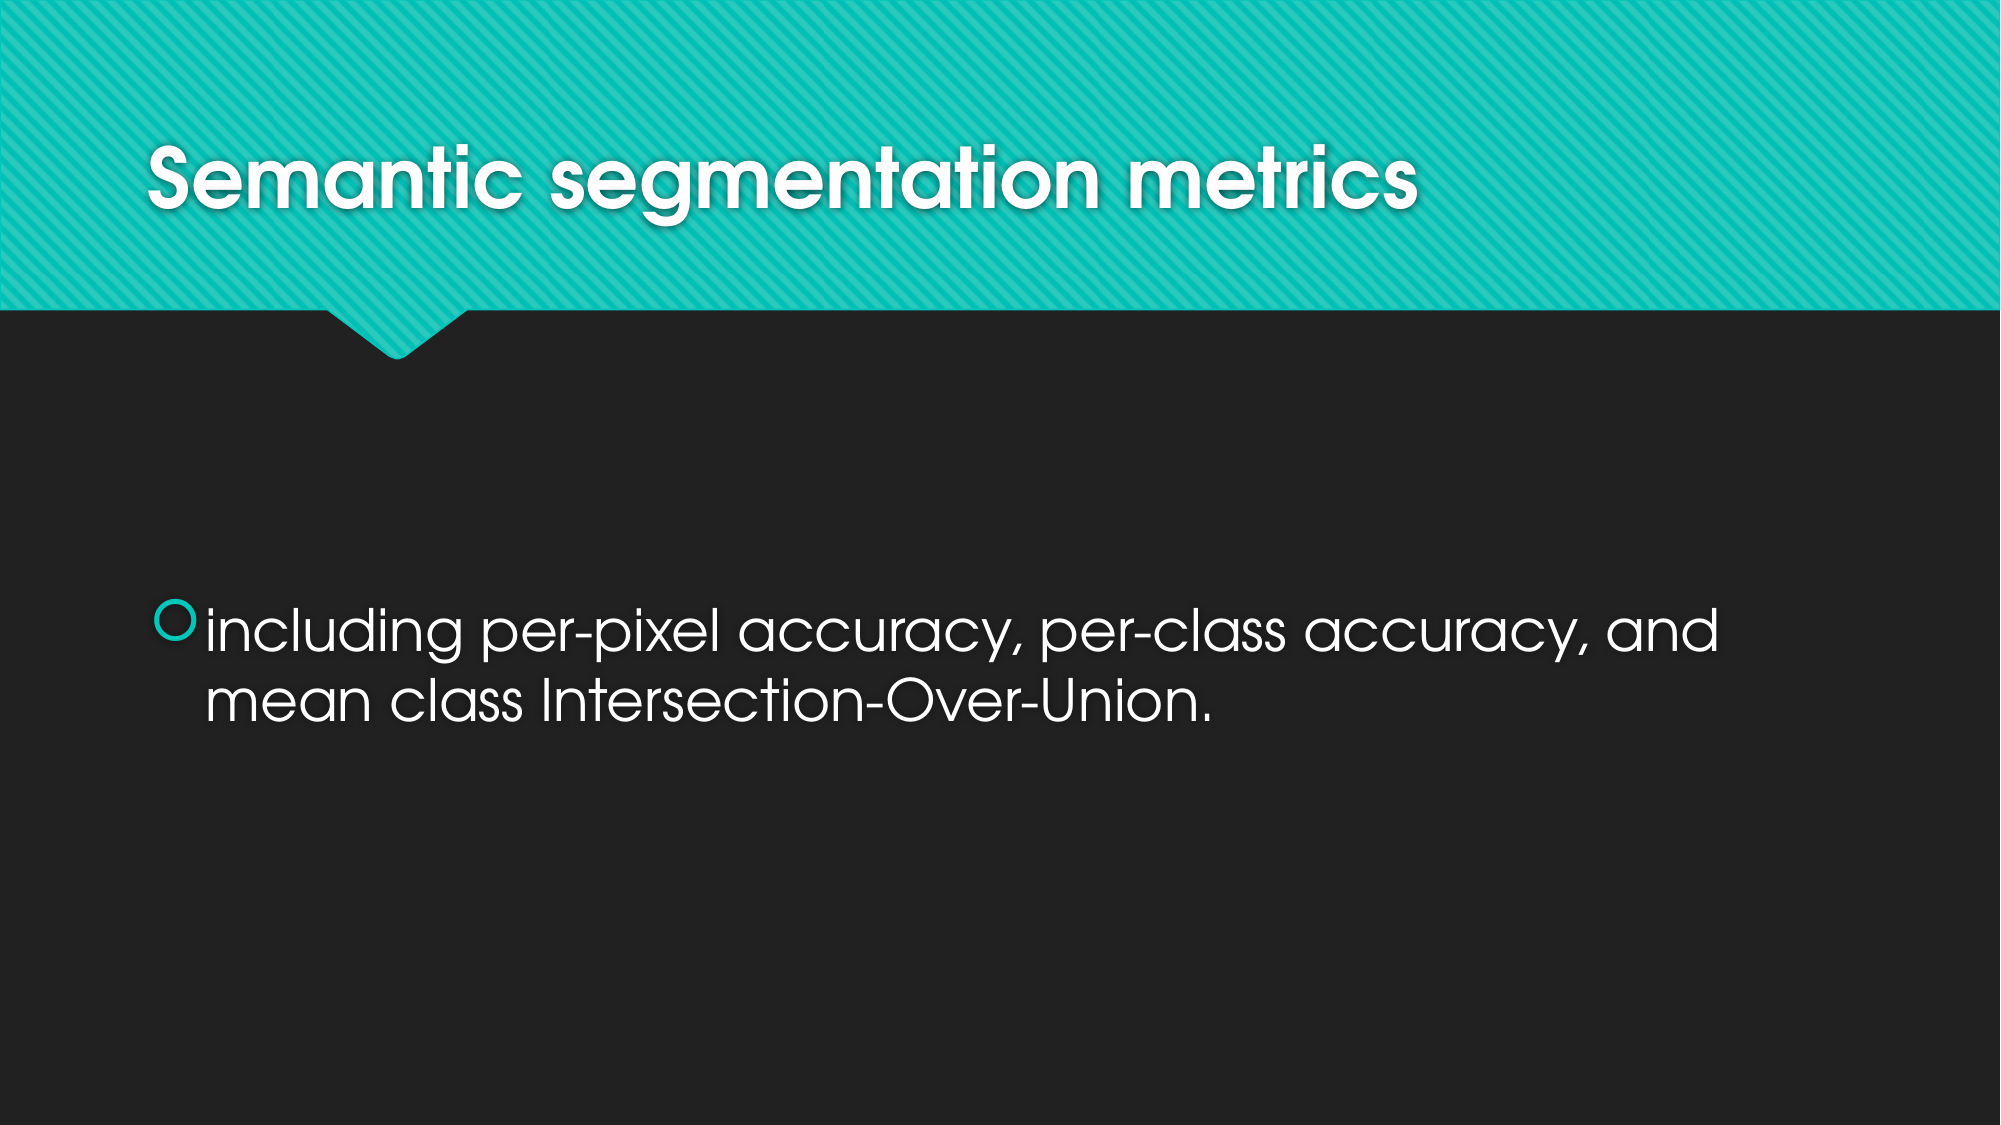

# Semantic segmentation metrics
including per-pixel accuracy, per-class accuracy, and mean class Intersection-Over-Union.